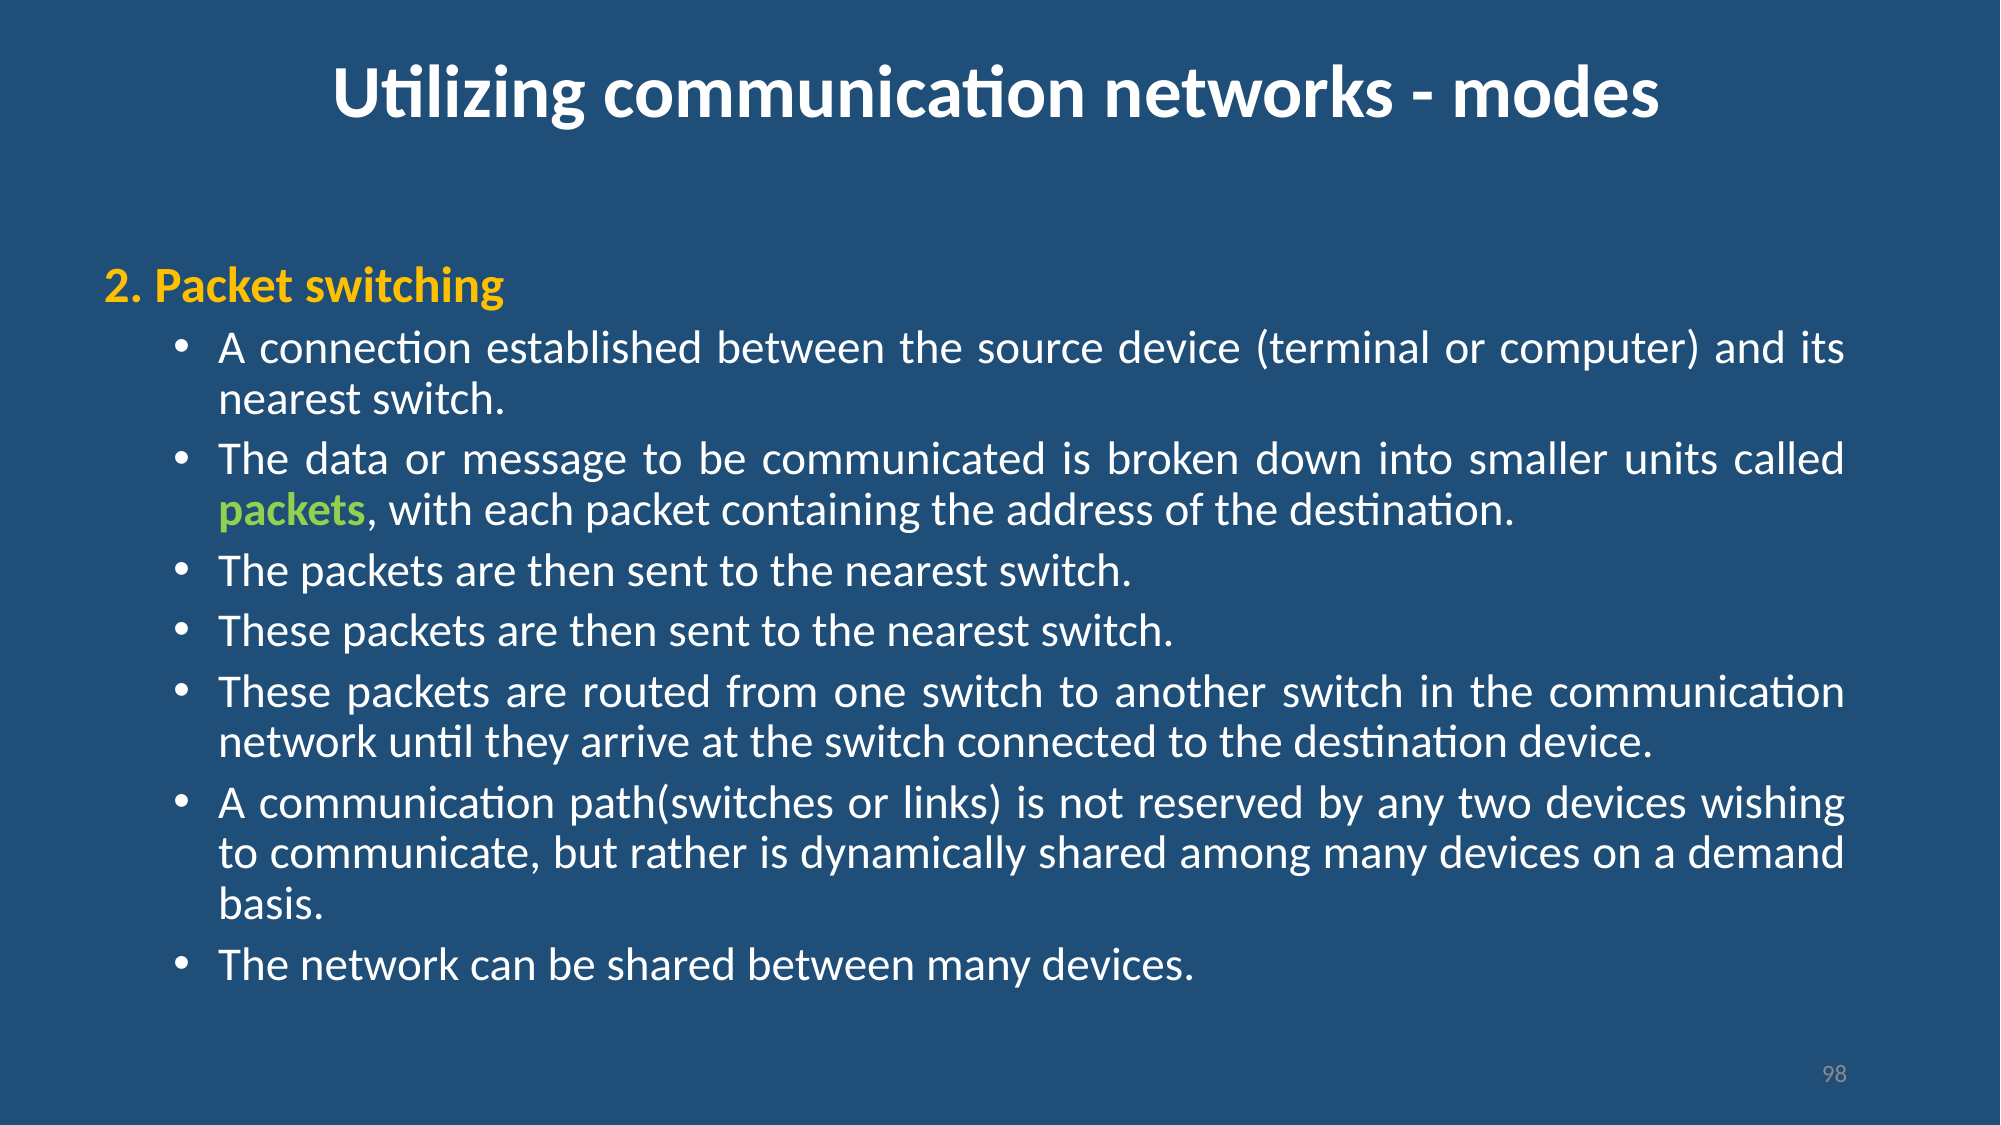

# Utilizing communication networks - modes

2. Packet switching
A connection established between the source device (terminal or computer) and its nearest switch.
The data or message to be communicated is broken down into smaller units called packets, with each packet containing the address of the destination.
The packets are then sent to the nearest switch.
These packets are then sent to the nearest switch.
These packets are routed from one switch to another switch in the communication network until they arrive at the switch connected to the destination device.
A communication path(switches or links) is not reserved by any two devices wishing to communicate, but rather is dynamically shared among many devices on a demand basis.
The network can be shared between many devices.

98